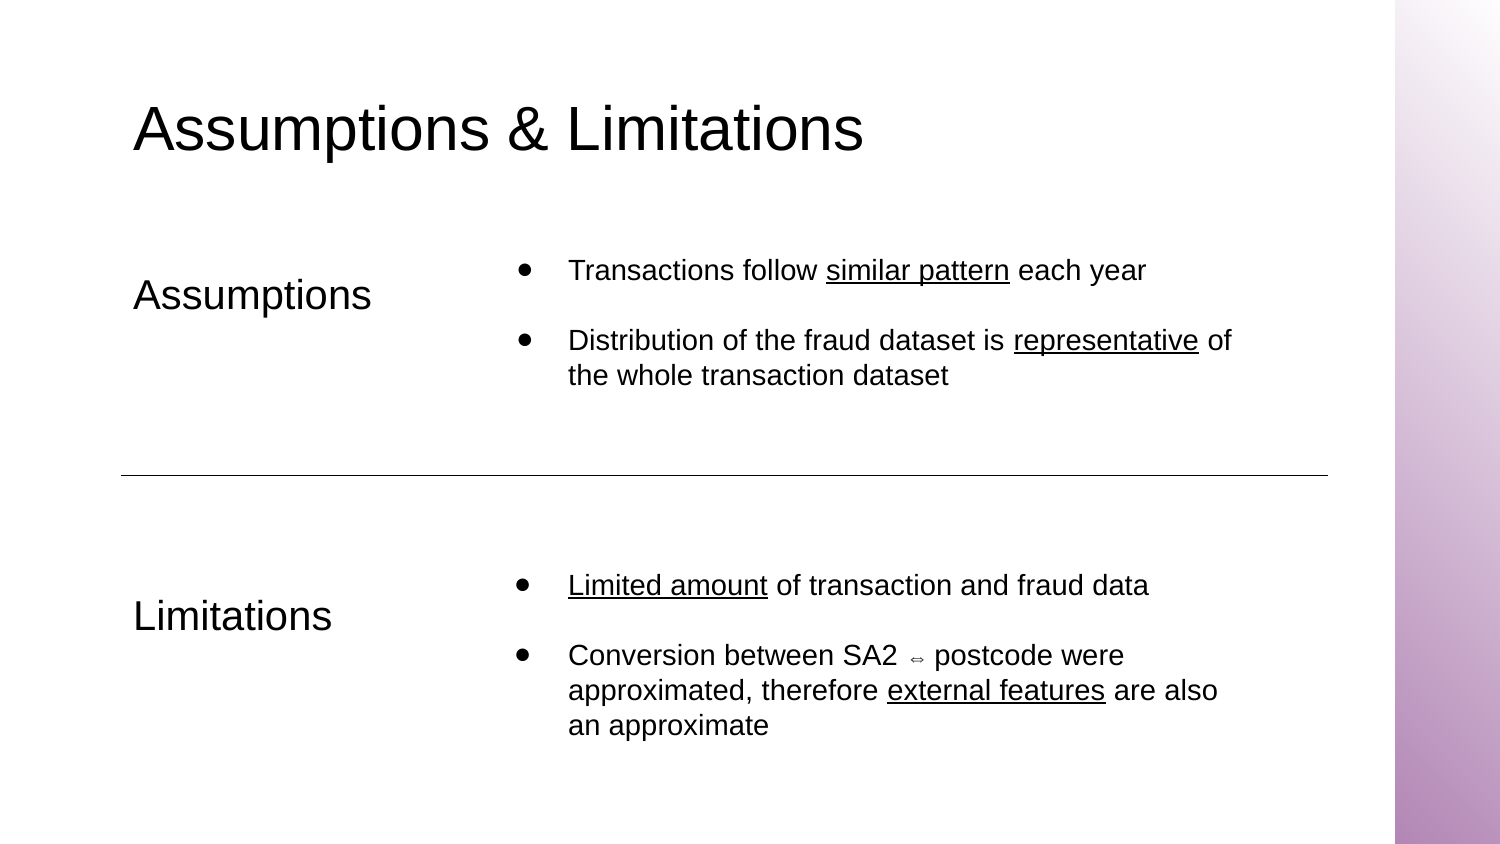

# Assumptions & Limitations
Transactions follow similar pattern each year

Distribution of the fraud dataset is representative of the whole transaction dataset
Assumptions
Limitations
Limited amount of transaction and fraud data

Conversion between SA2 ⇔ postcode were approximated, therefore external features are also an approximate